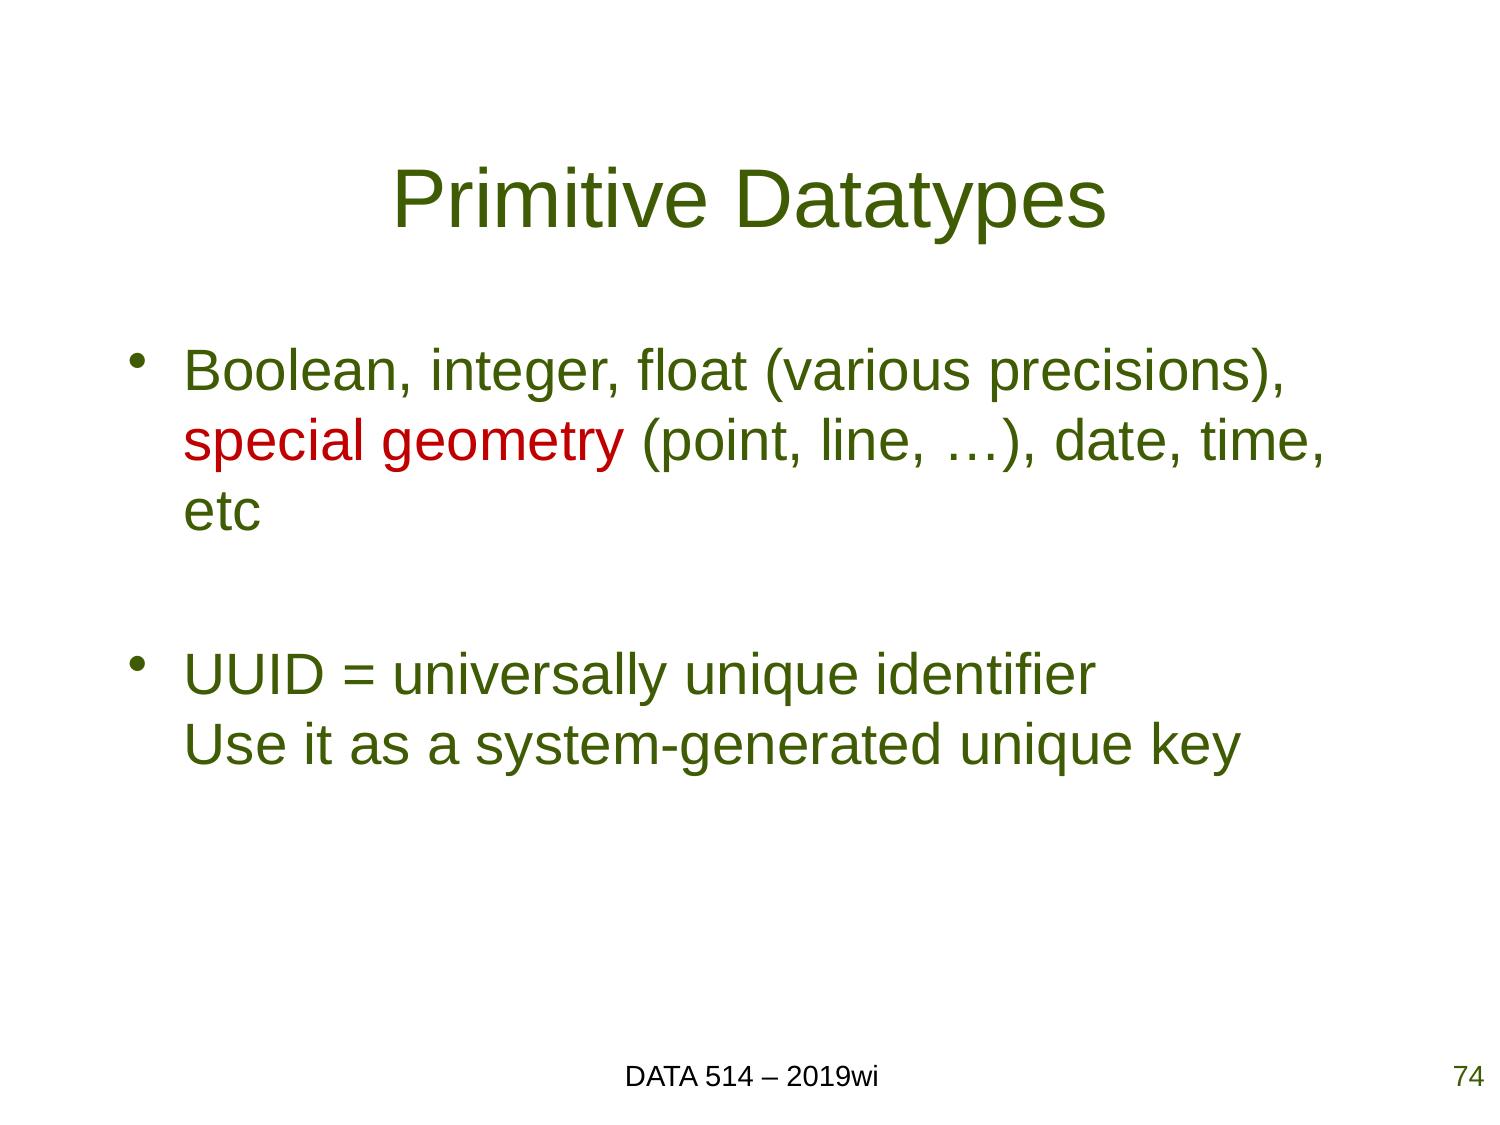

# Primitive Datatypes
Boolean, integer, float (various precisions), special geometry (point, line, …), date, time, etc

UUID = universally unique identifier
Use it as a system-generated unique key

DATA 514 – 2019wi
74